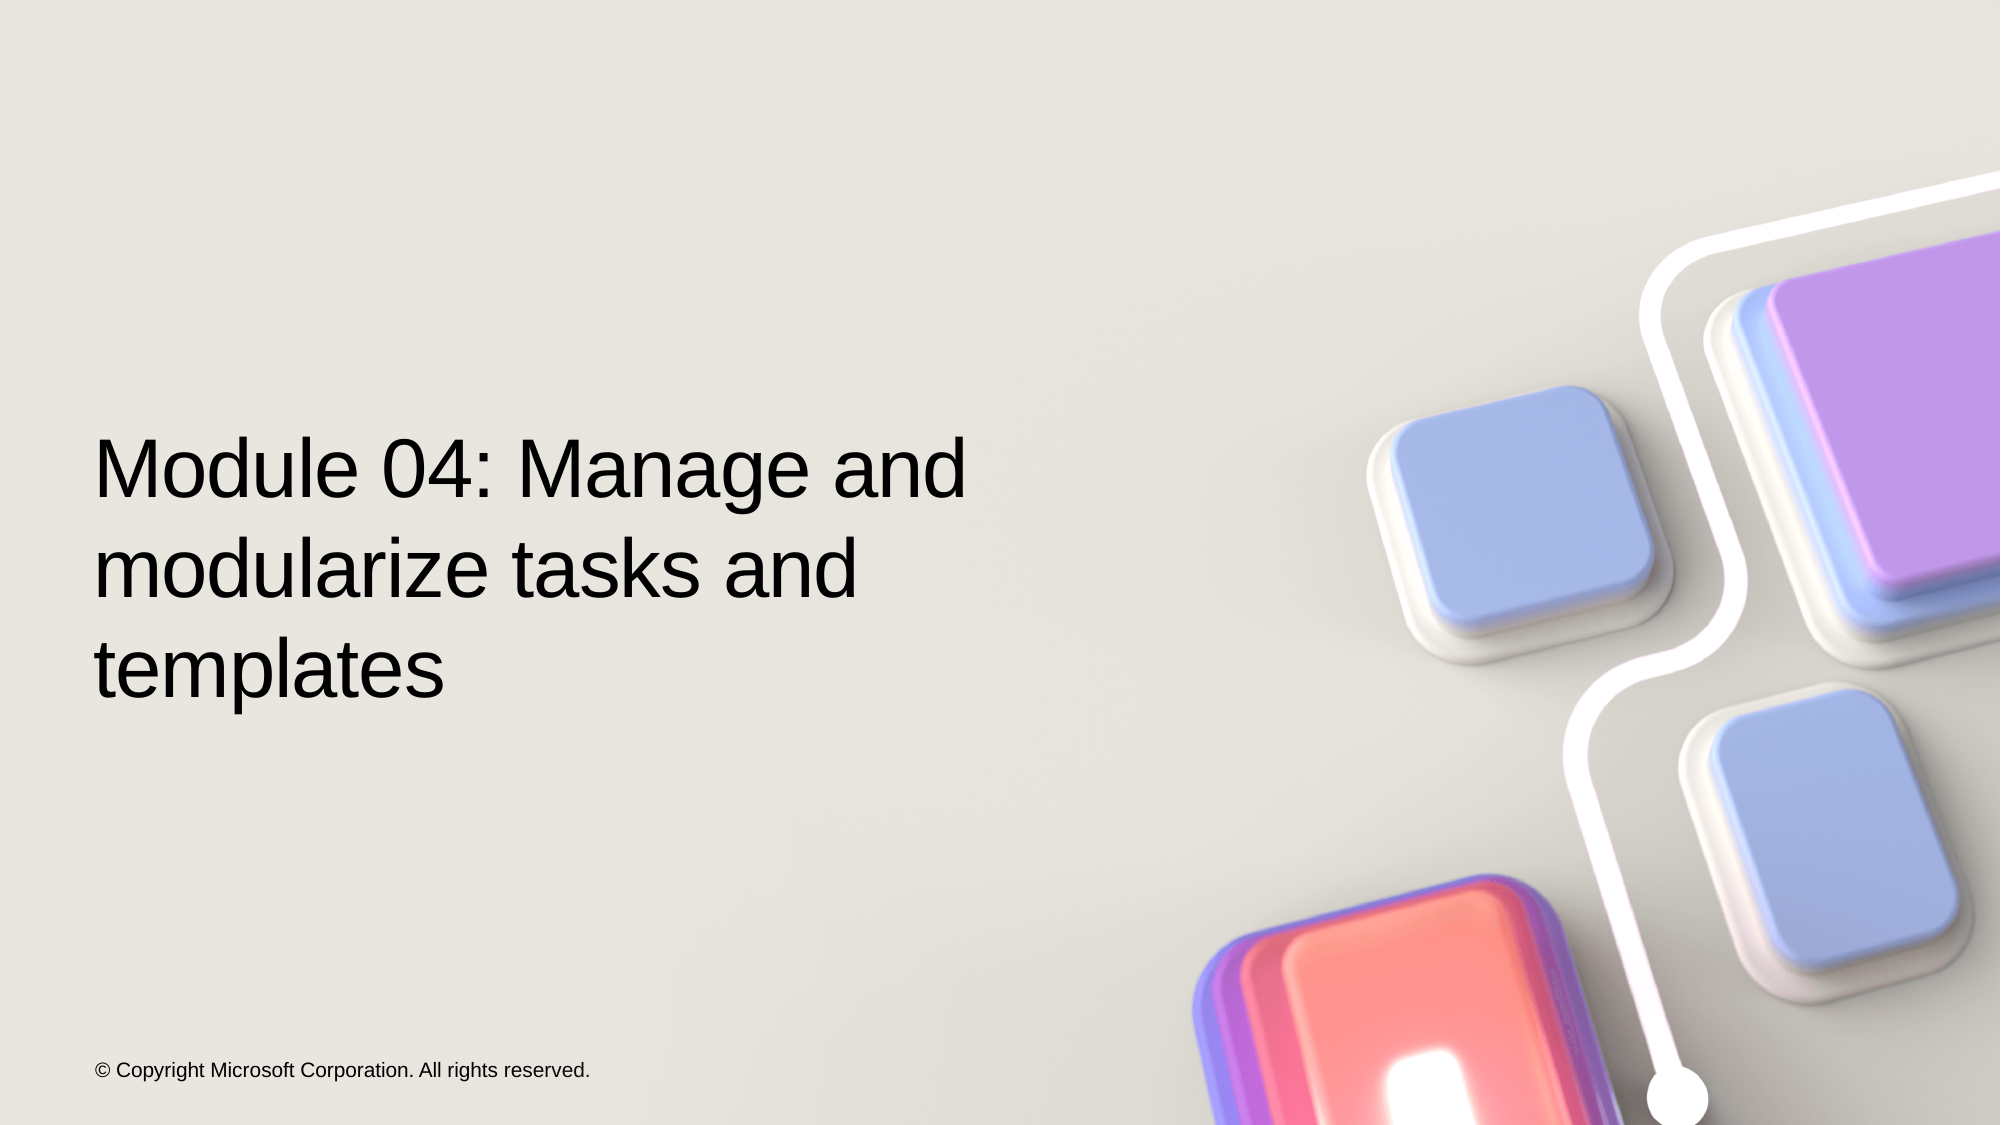

# Module 04: Manage and modularize tasks and templates